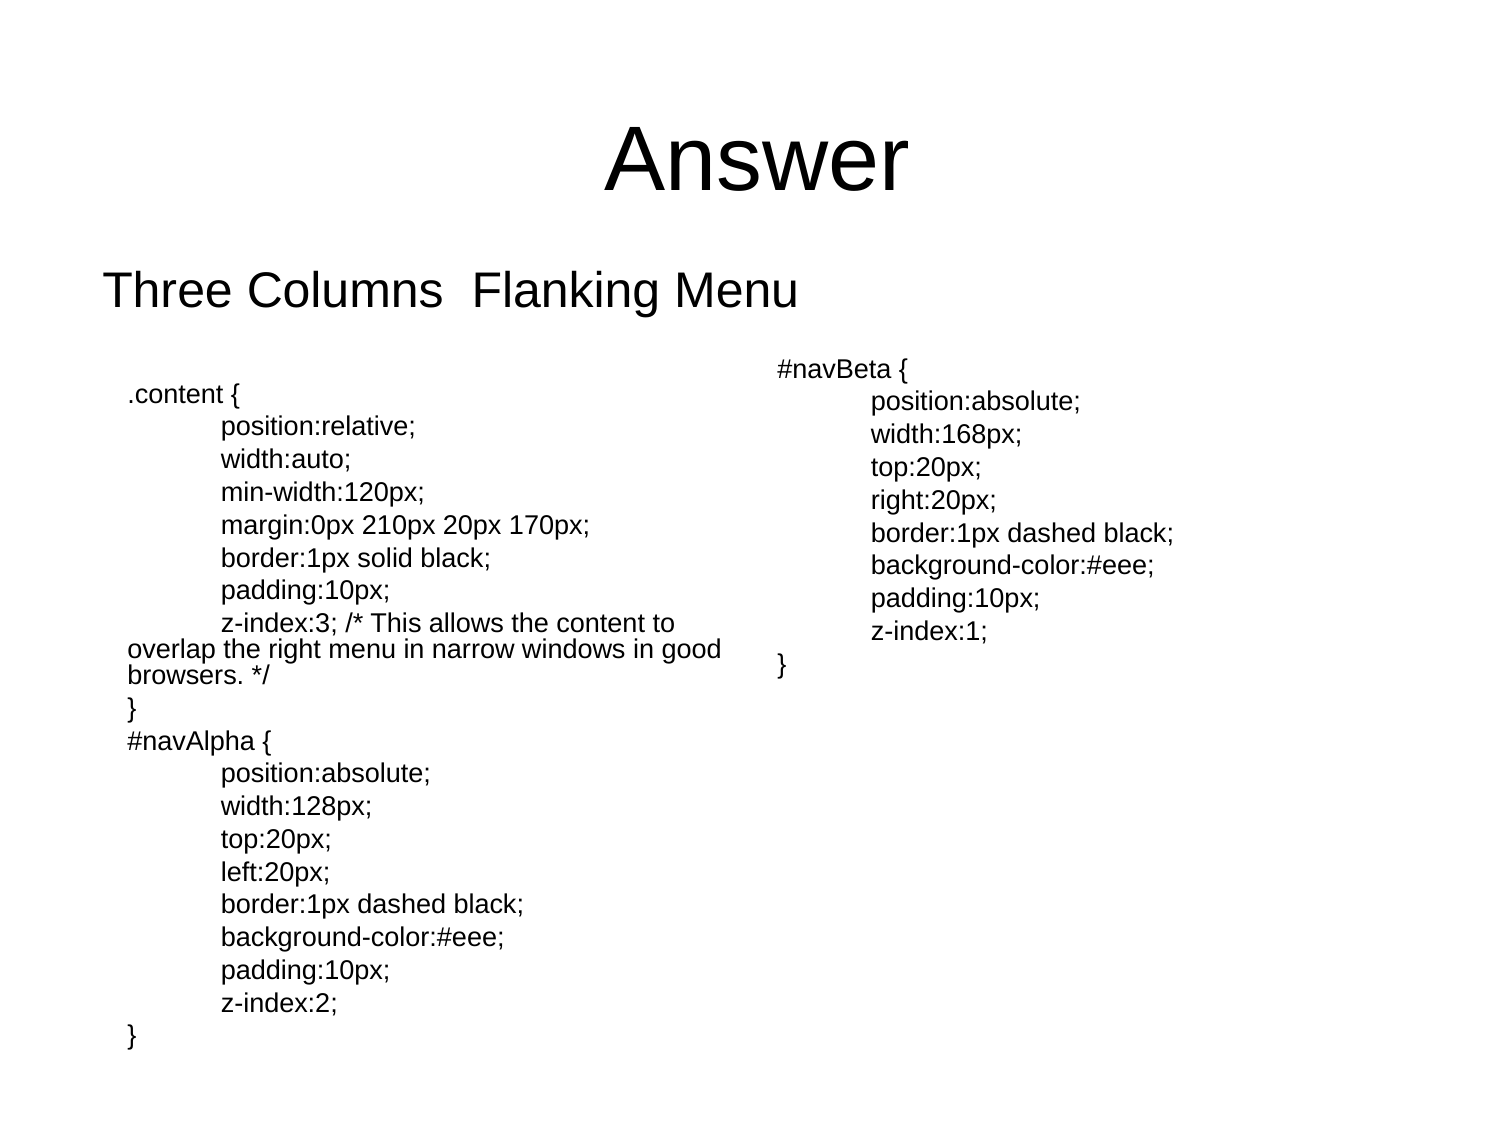

Answer
Three Columns  Flanking Menu

#navBeta {
	position:absolute;
	width:168px;
	top:20px;
	right:20px;
	border:1px dashed black;
	background-color:#eee;
	padding:10px;
	z-index:1;
}

.content {
	position:relative;
	width:auto;
	min-width:120px;
	margin:0px 210px 20px 170px;
	border:1px solid black;
	padding:10px;
	z-index:3; /* This allows the content to overlap the right menu in narrow windows in good browsers. */
}
#navAlpha {
	position:absolute;
	width:128px;
	top:20px;
	left:20px;
	border:1px dashed black;
	background-color:#eee;
	padding:10px;
	z-index:2;
}